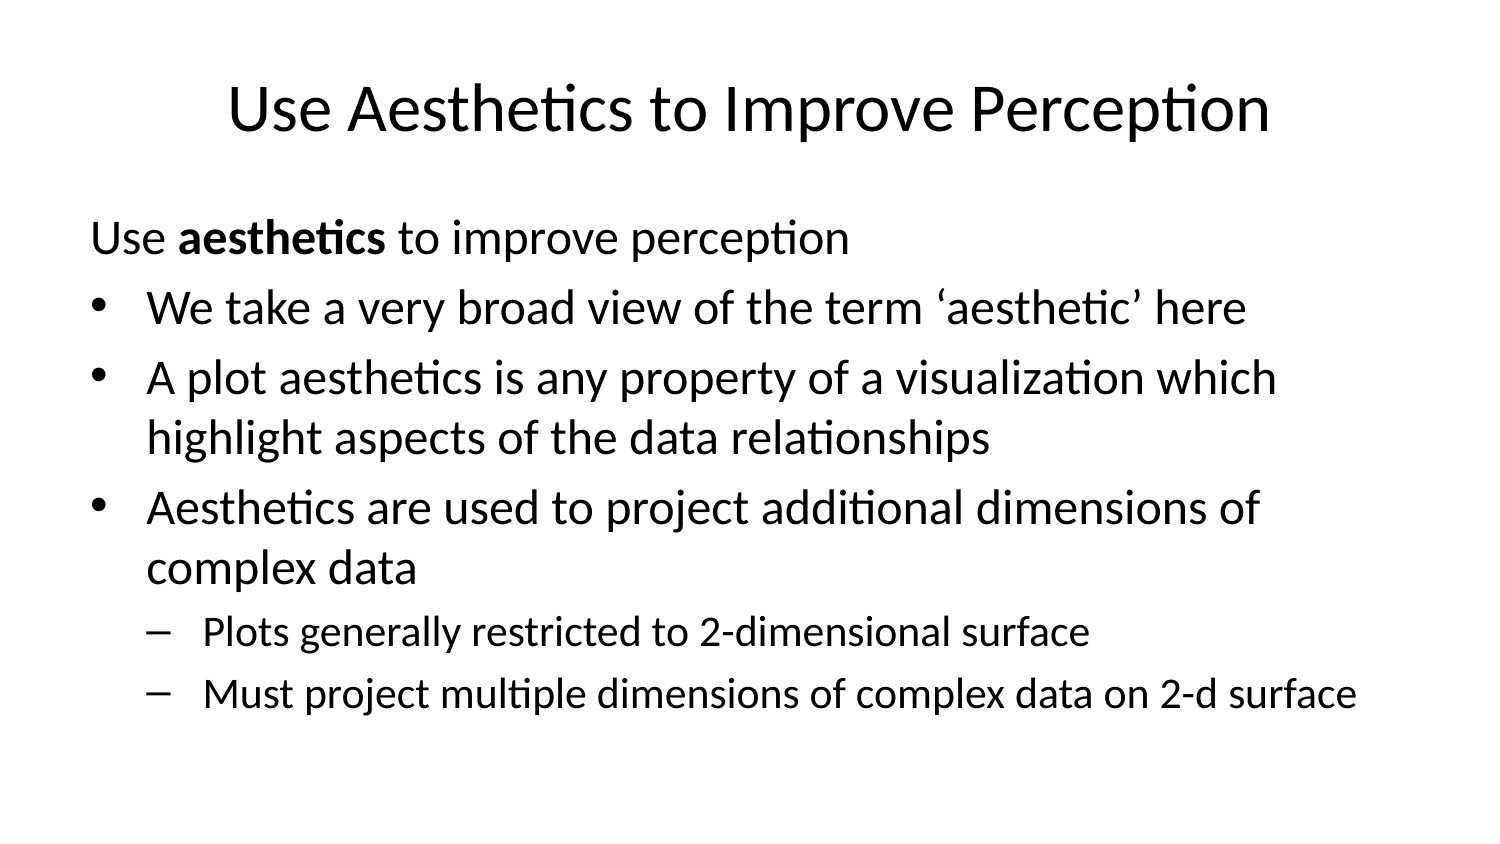

# Use Aesthetics to Improve Perception
Use aesthetics to improve perception
We take a very broad view of the term ‘aesthetic’ here
A plot aesthetics is any property of a visualization which highlight aspects of the data relationships
Aesthetics are used to project additional dimensions of complex data
Plots generally restricted to 2-dimensional surface
Must project multiple dimensions of complex data on 2-d surface